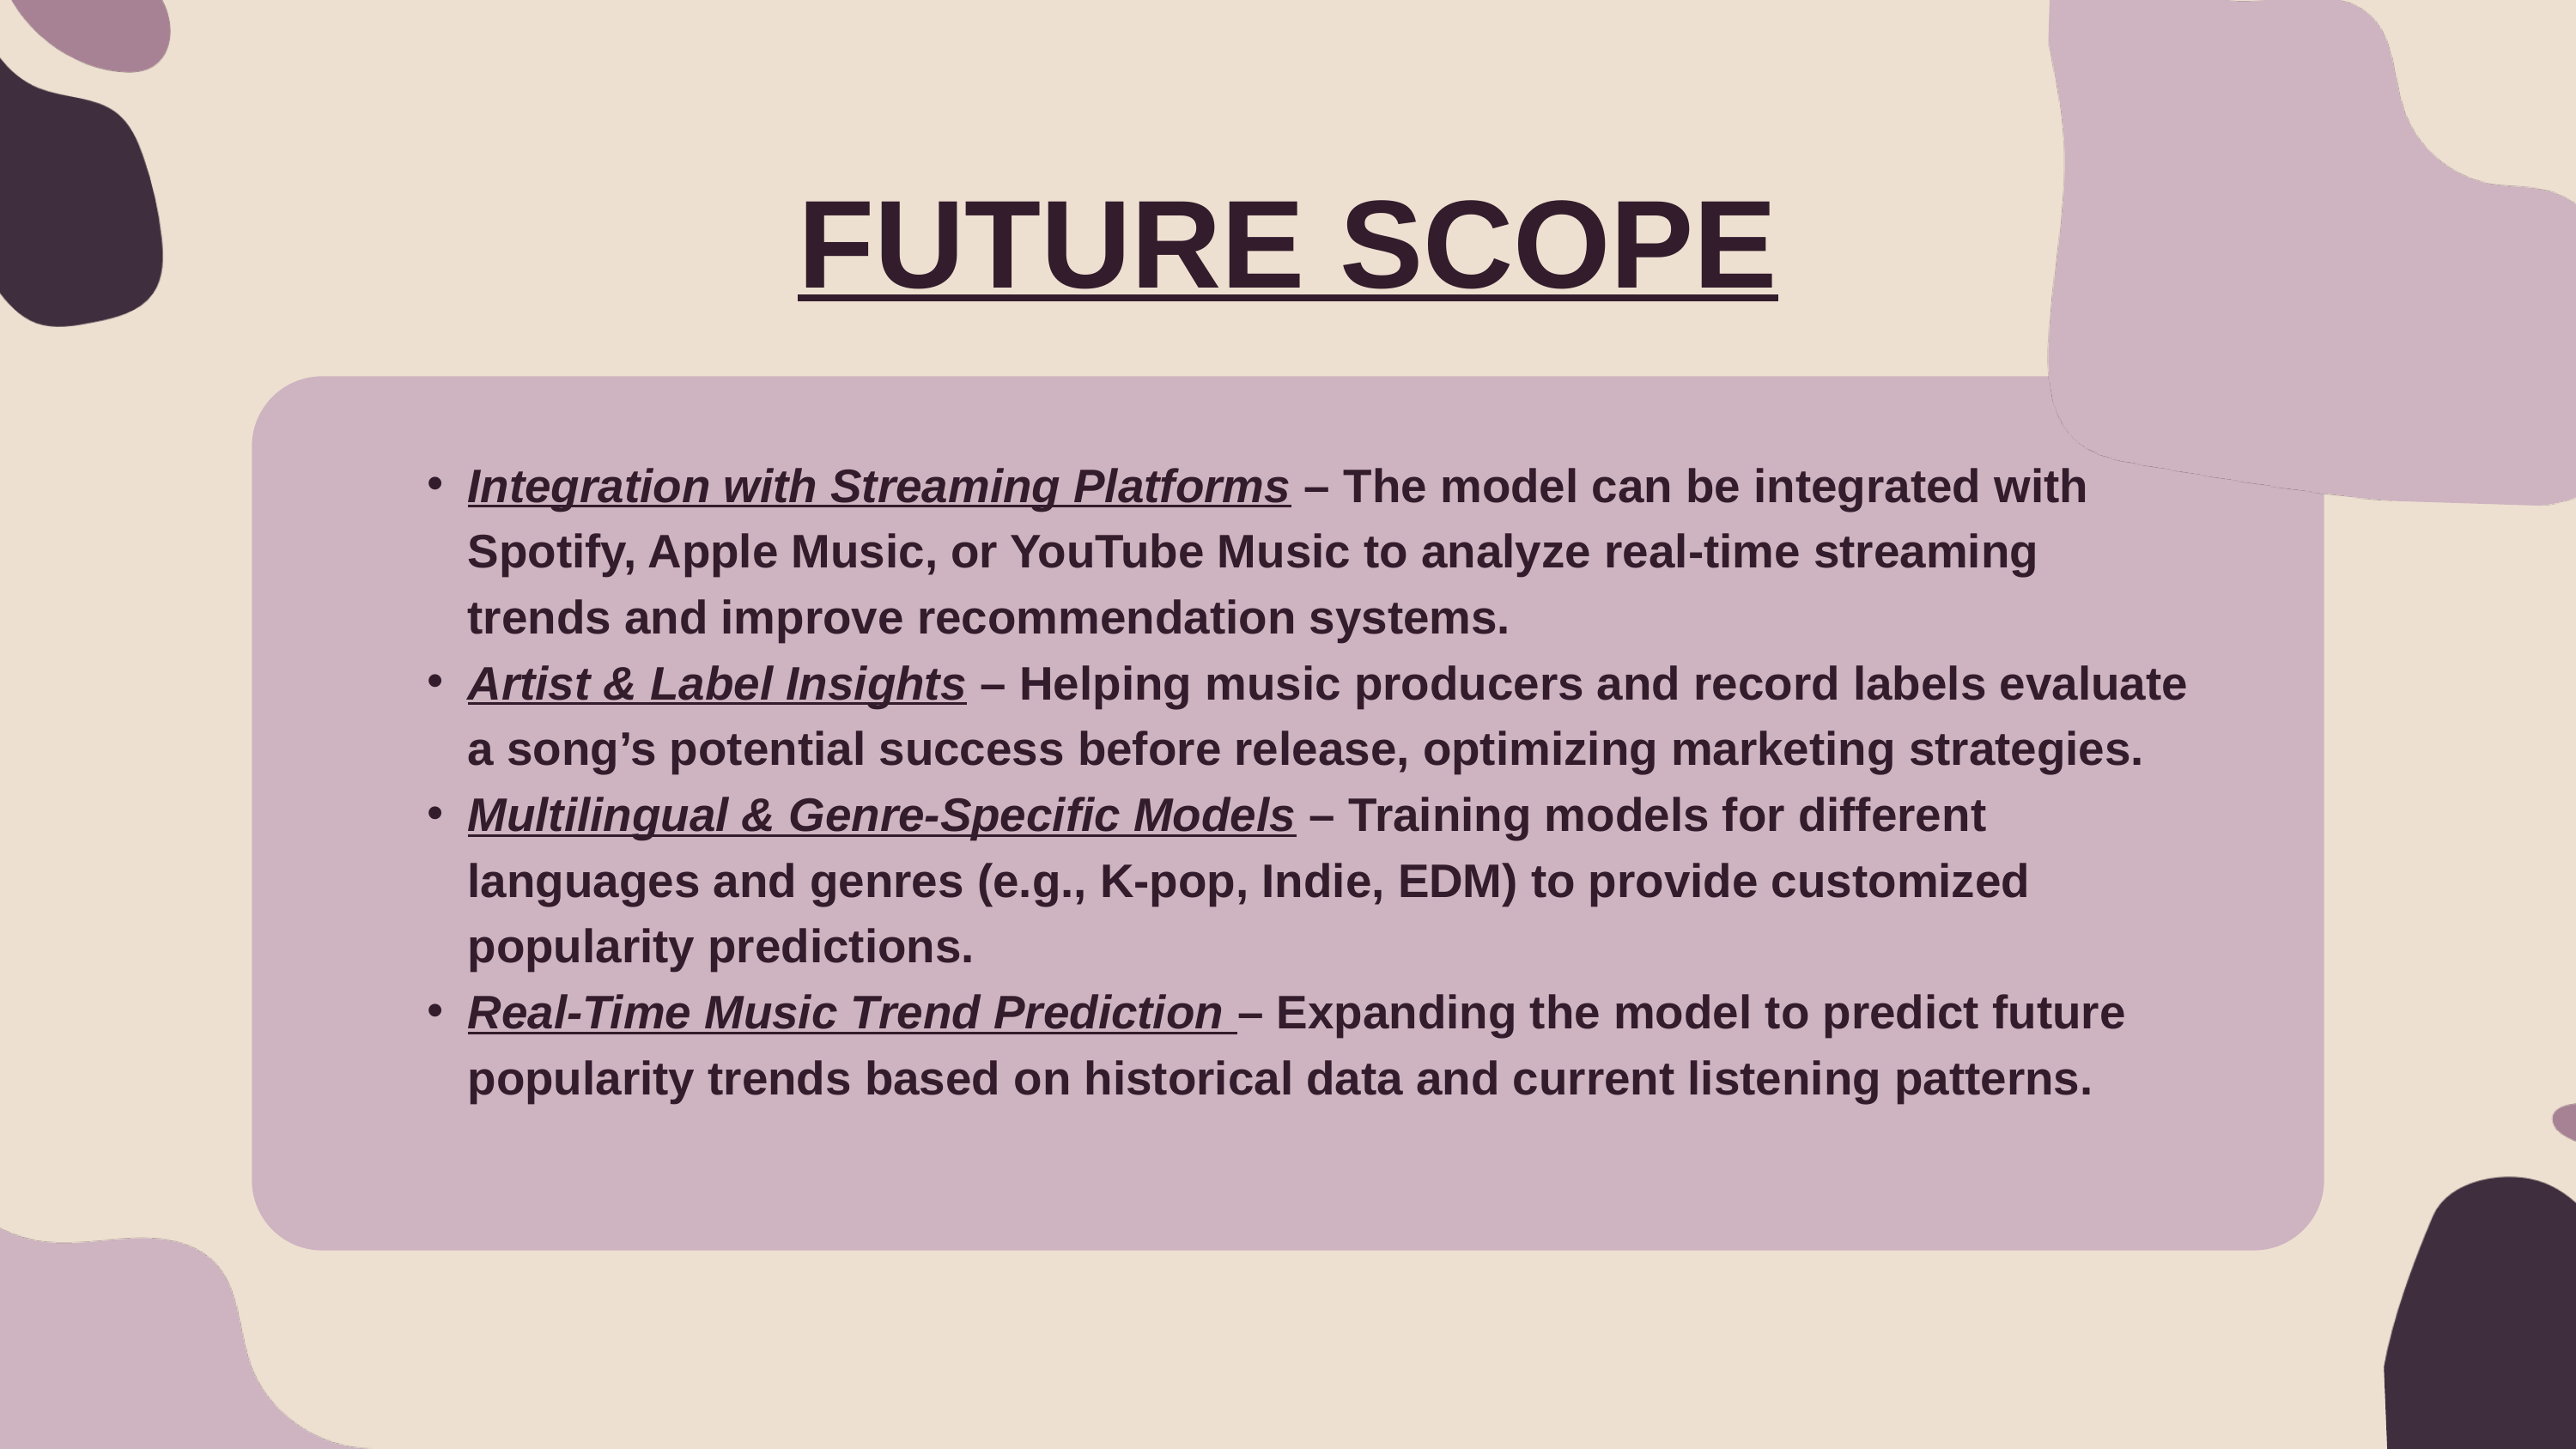

FUTURE SCOPE

Integration with Streaming Platforms – The model can be integrated with Spotify, Apple Music, or YouTube Music to analyze real-time streaming trends and improve recommendation systems.
Artist & Label Insights – Helping music producers and record labels evaluate a song’s potential success before release, optimizing marketing strategies.
Multilingual & Genre-Specific Models – Training models for different languages and genres (e.g., K-pop, Indie, EDM) to provide customized popularity predictions.
Real-Time Music Trend Prediction – Expanding the model to predict future popularity trends based on historical data and current listening patterns.